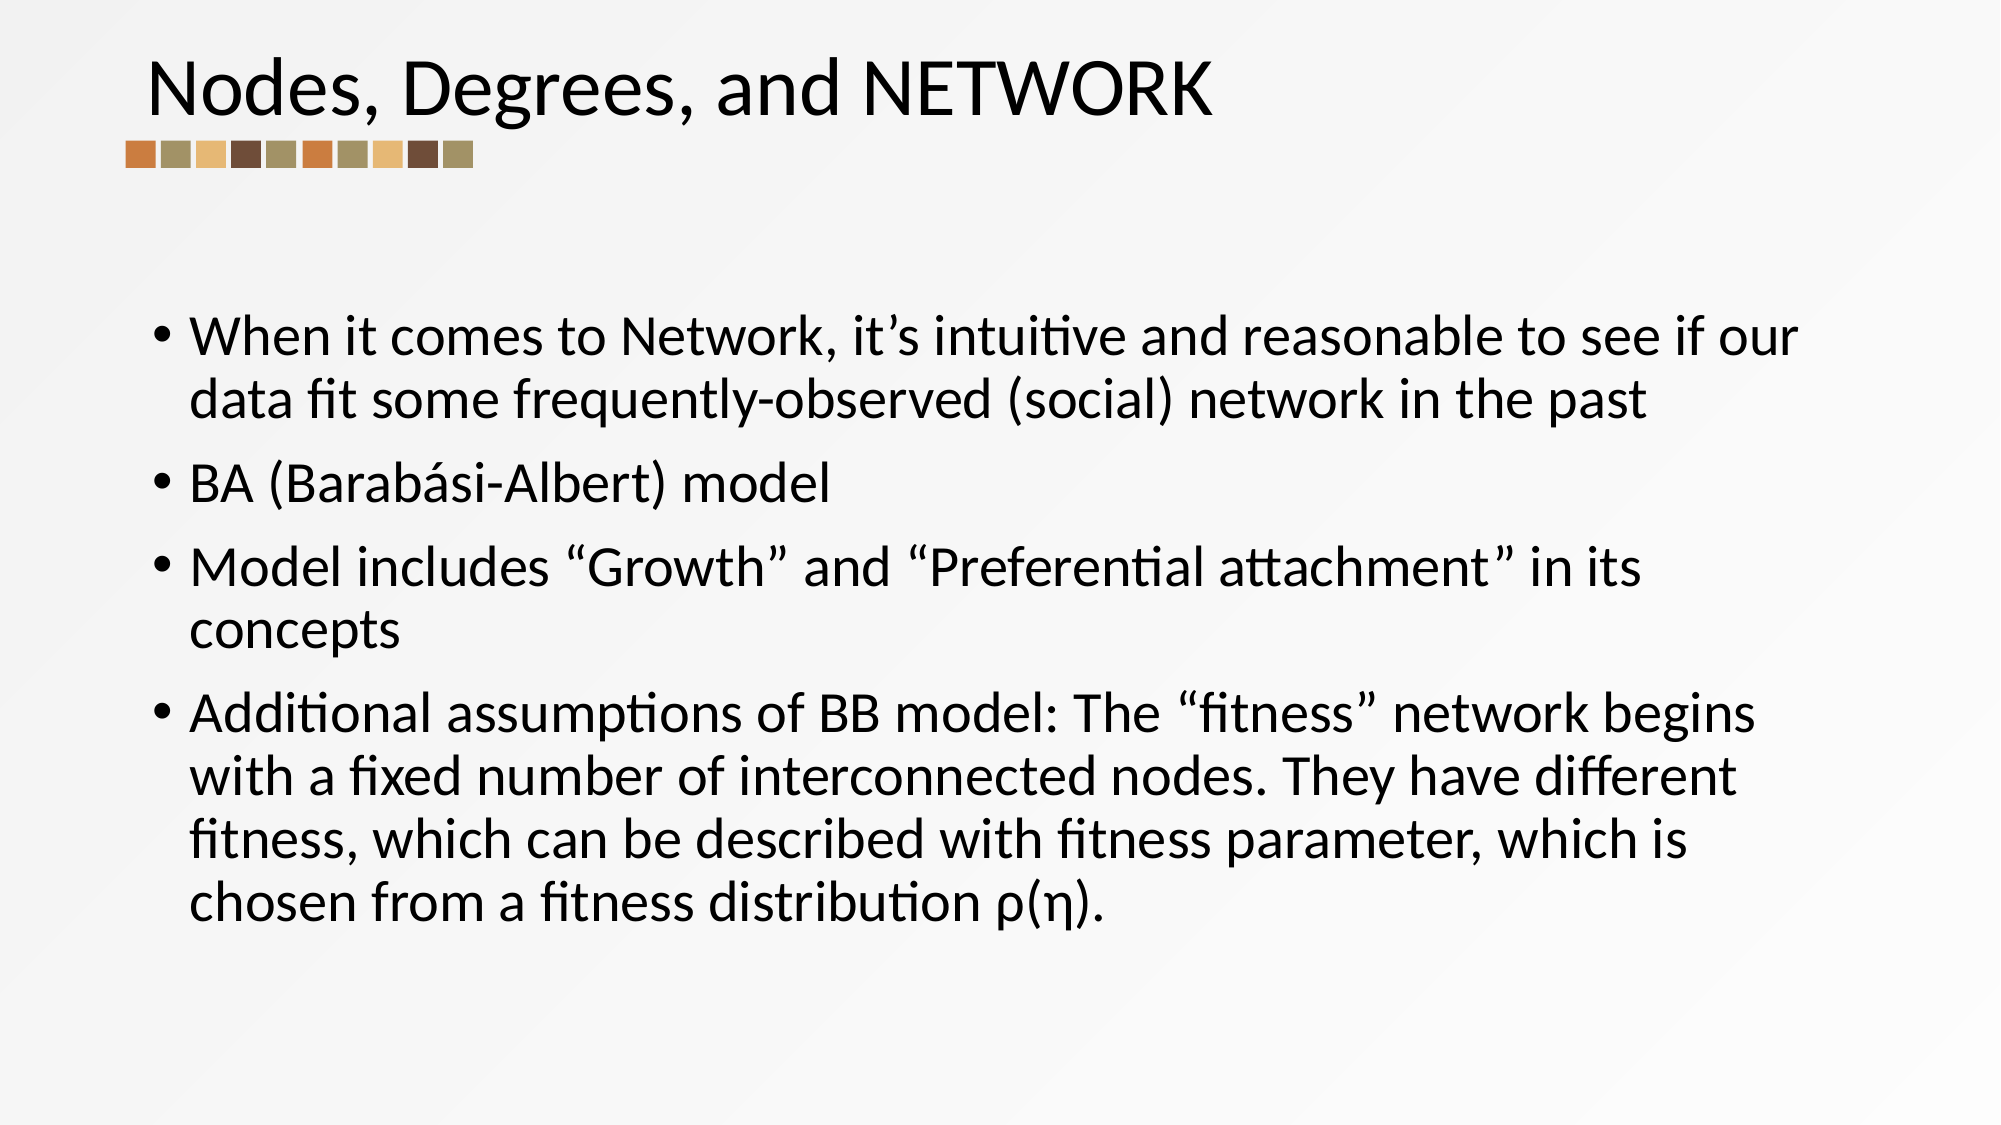

Nodes, Degrees, and NETWORK

When it comes to Network, it’s intuitive and reasonable to see if our data fit some frequently-observed (social) network in the past
BA (Barabási-Albert) model
Model includes “Growth” and “Preferential attachment” in its concepts
Additional assumptions of BB model: The “fitness” network begins with a fixed number of interconnected nodes. They have different fitness, which can be described with fitness parameter, which is chosen from a fitness distribution ρ(η).